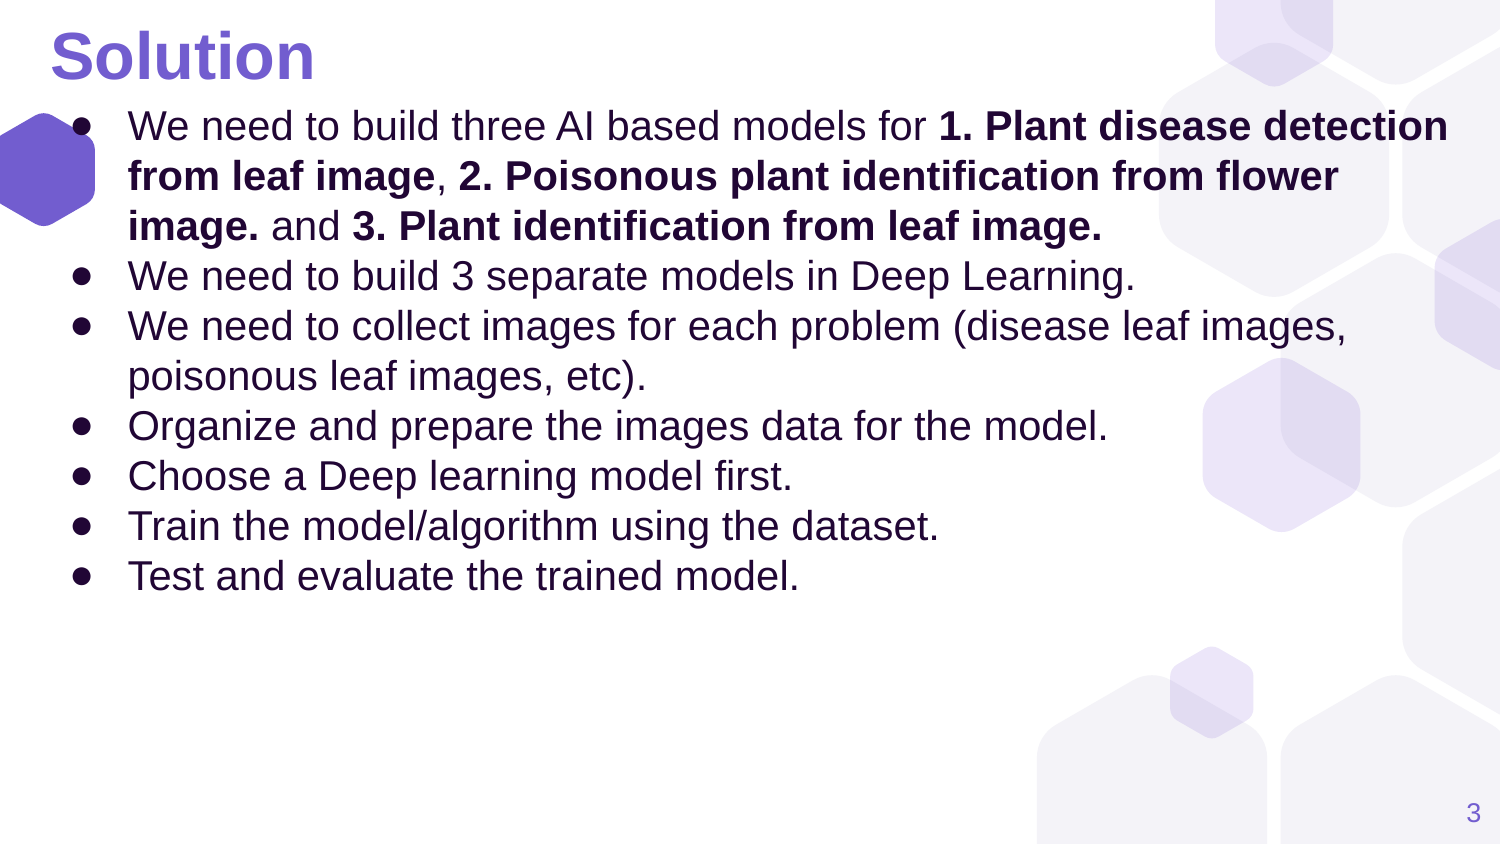

# Solution
We need to build three AI based models for 1. Plant disease detection from leaf image, 2. Poisonous plant identification from flower image. and 3. Plant identification from leaf image.
We need to build 3 separate models in Deep Learning.
We need to collect images for each problem (disease leaf images, poisonous leaf images, etc).
Organize and prepare the images data for the model.
Choose a Deep learning model first.
Train the model/algorithm using the dataset.
Test and evaluate the trained model.

3